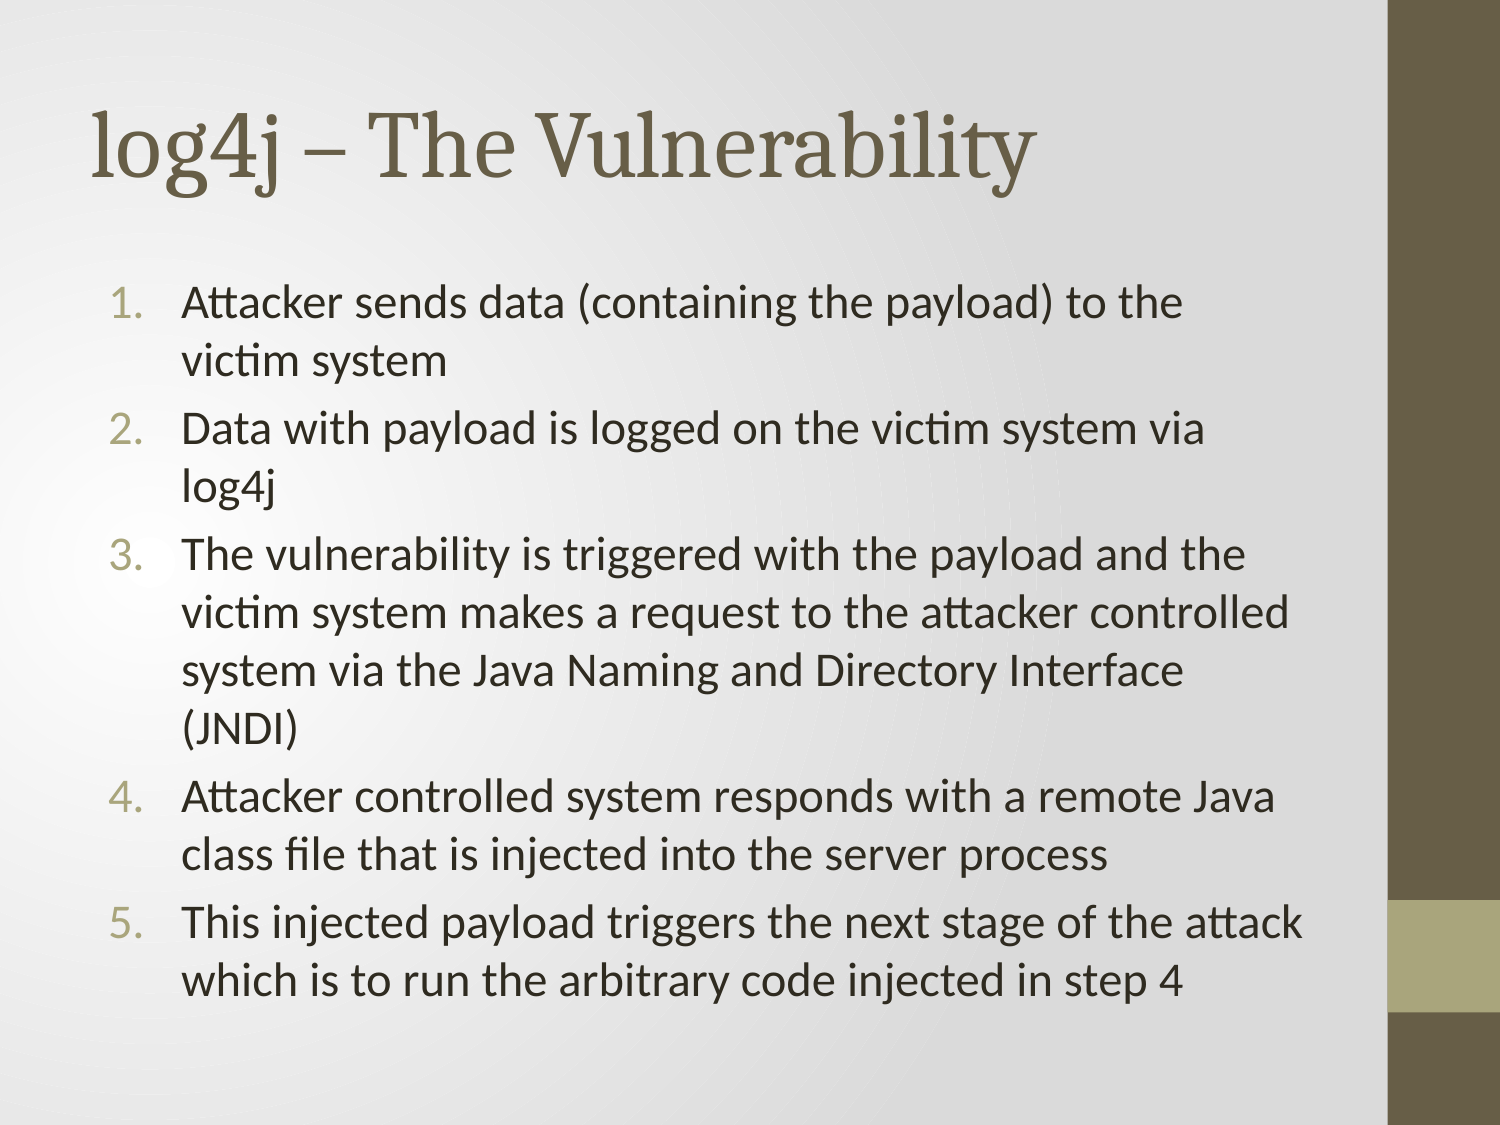

# log4j – The Vulnerability
Attacker sends data (containing the payload) to the victim system
Data with payload is logged on the victim system via log4j
The vulnerability is triggered with the payload and the victim system makes a request to the attacker controlled system via the Java Naming and Directory Interface (JNDI)
Attacker controlled system responds with a remote Java class file that is injected into the server process
This injected payload triggers the next stage of the attack which is to run the arbitrary code injected in step 4